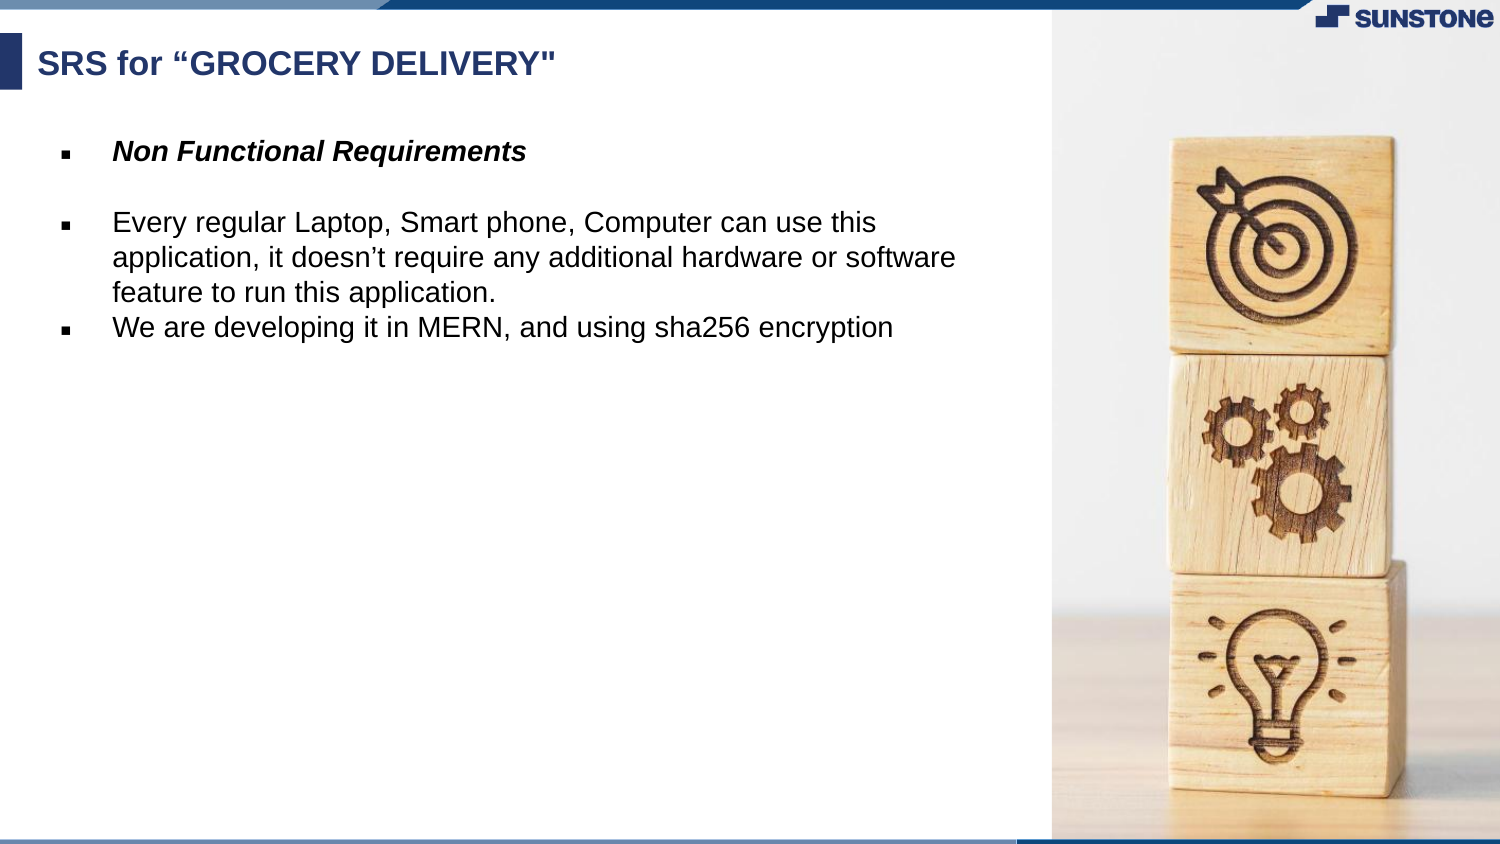

# SRS for “GROCERY DELIVERY"
Non Functional Requirements
Every regular Laptop, Smart phone, Computer can use this application, it doesn’t require any additional hardware or software feature to run this application.
We are developing it in MERN, and using sha256 encryption